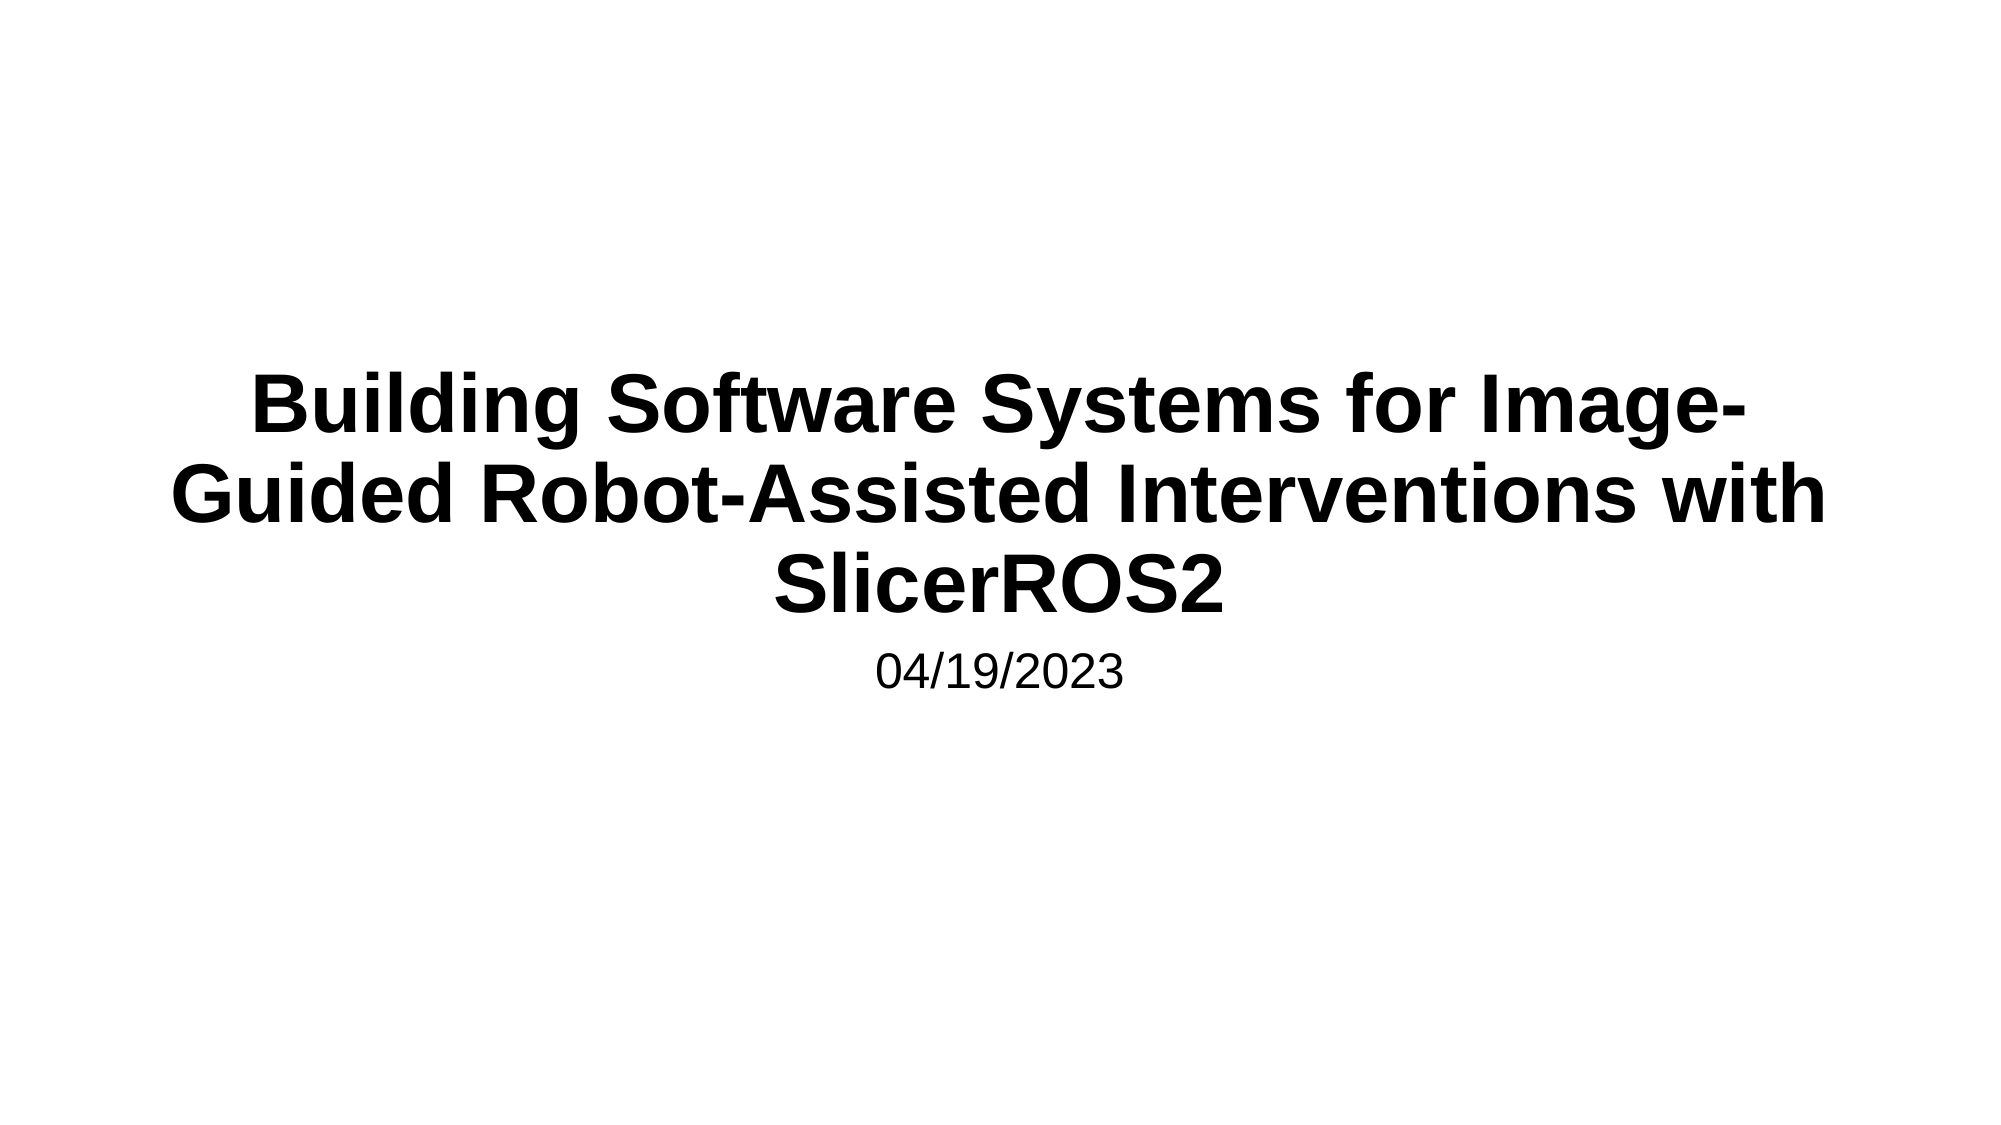

# Building Software Systems for Image-Guided Robot-Assisted Interventions with SlicerROS2
04/19/2023